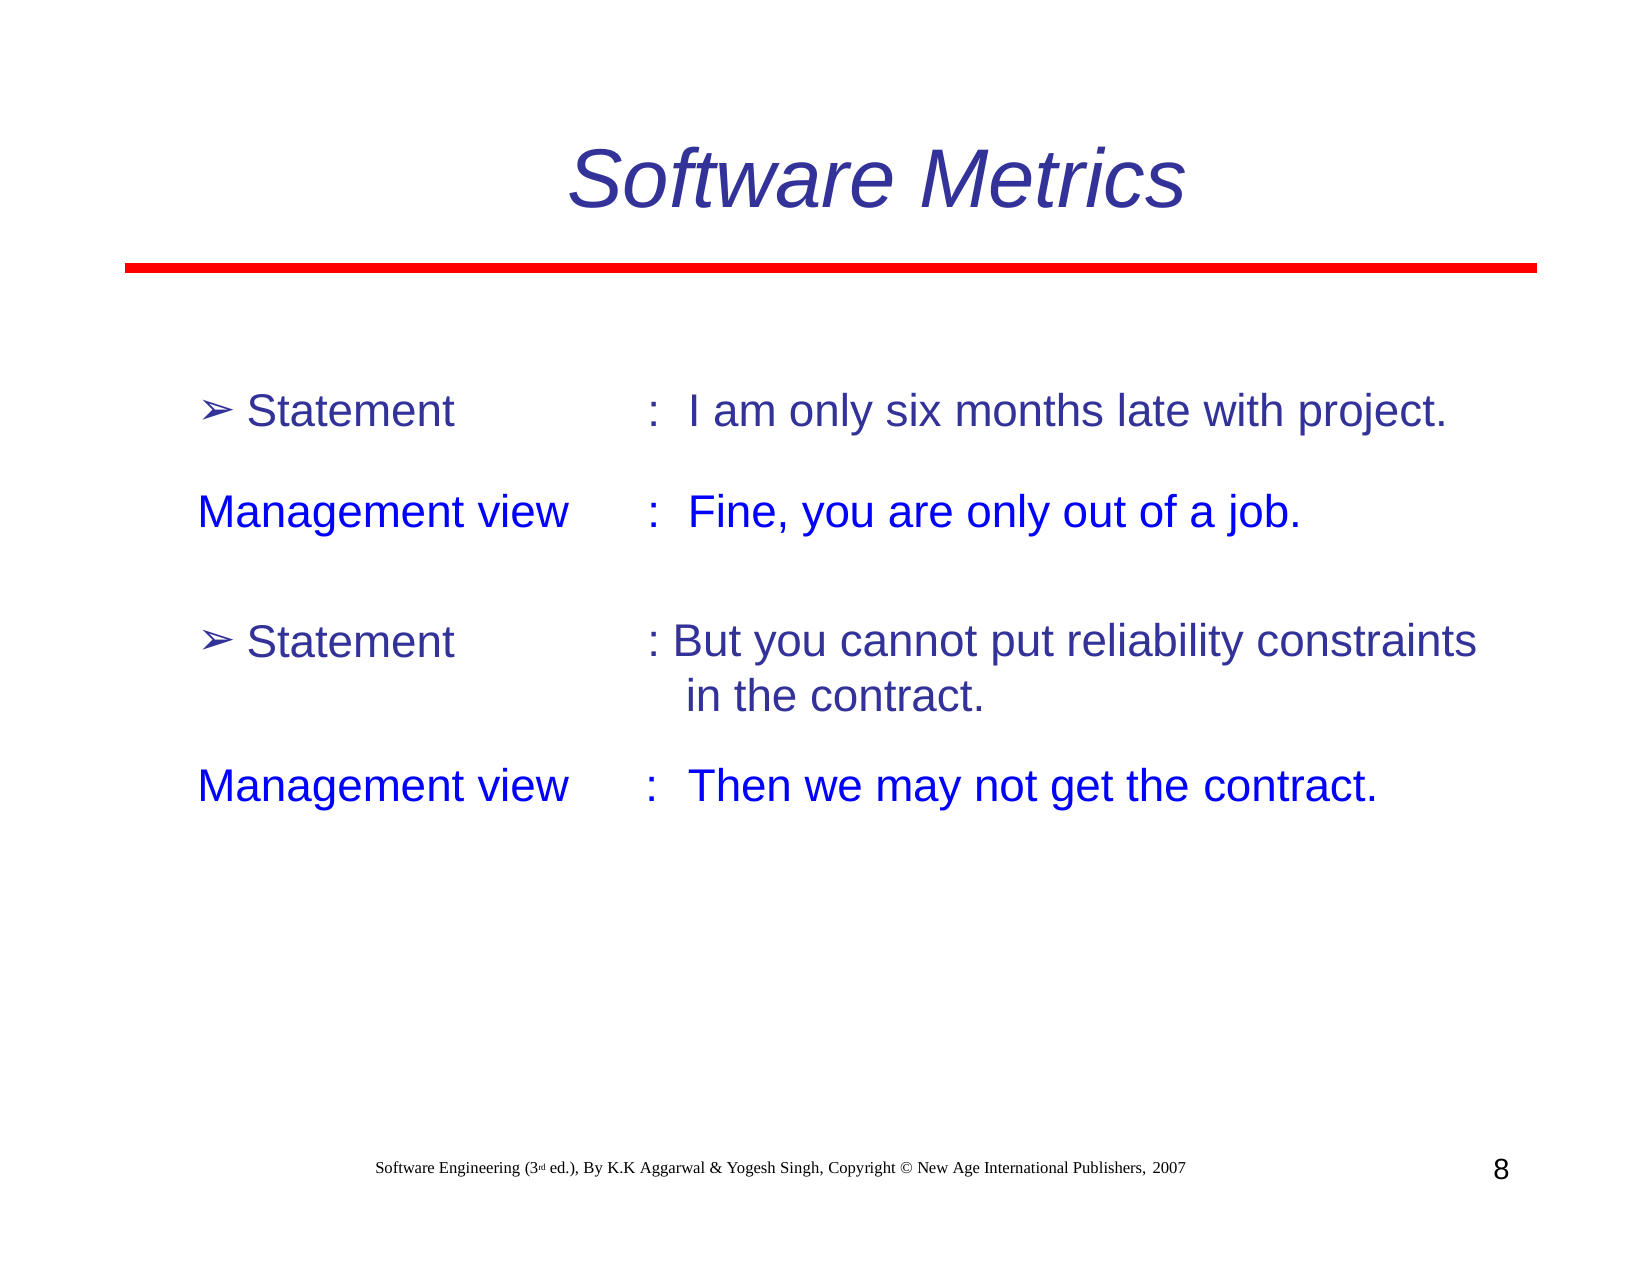

# Software Metrics

Statement
:	I am only six months late with project.
Management view
:	Fine, you are only out of a job.
Statement
: But you cannot put reliability constraints  in the contract.
:	Then we may not get the contract.
Management view
8
Software Engineering (3rd  ed.), By K.K Aggarwal & Yogesh Singh, Copyright © New Age International Publishers, 2007